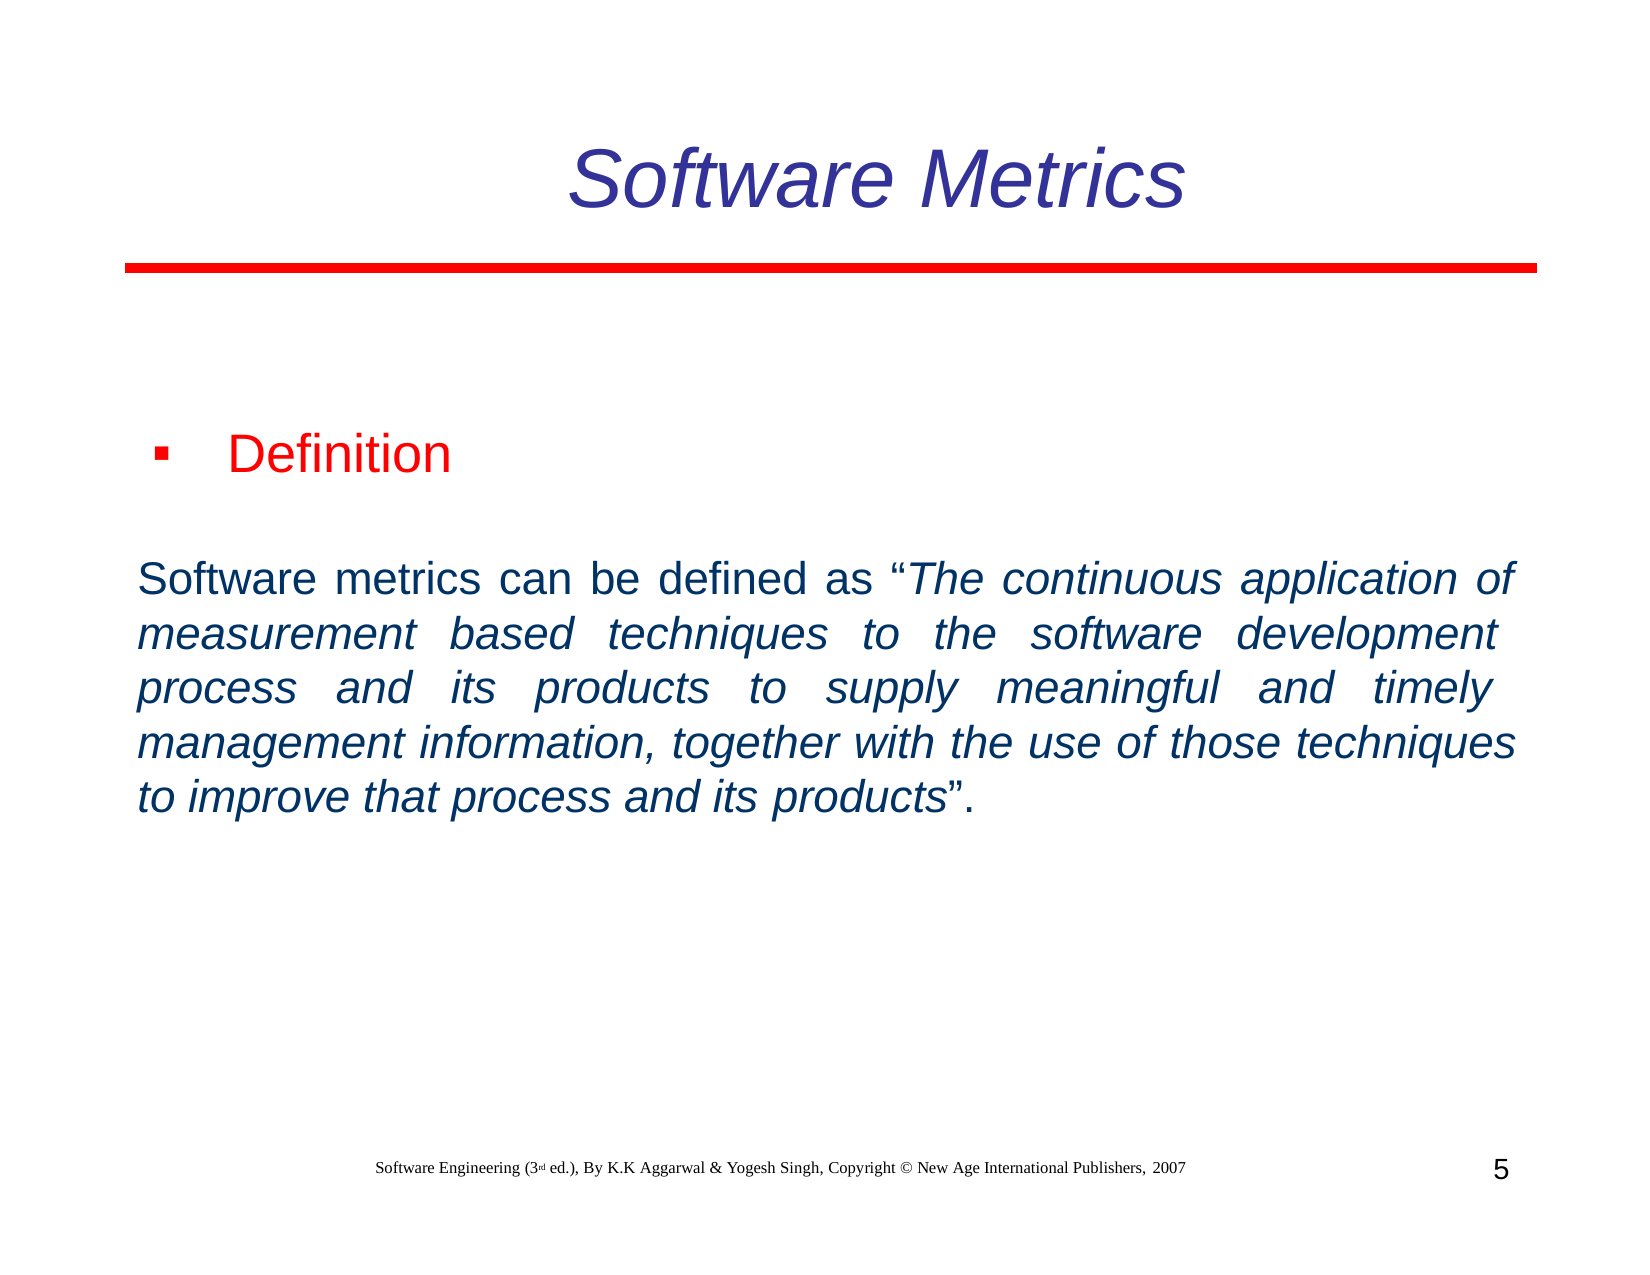

# Software Metrics

Definition

Software metrics can be defined as “The continuous application of  measurement based techniques to the software development  process and its products to supply meaningful and timely  management information, together with the use of those techniques  to improve that process and its products”.
5
Software Engineering (3rd  ed.), By K.K Aggarwal & Yogesh Singh, Copyright © New Age International Publishers, 2007